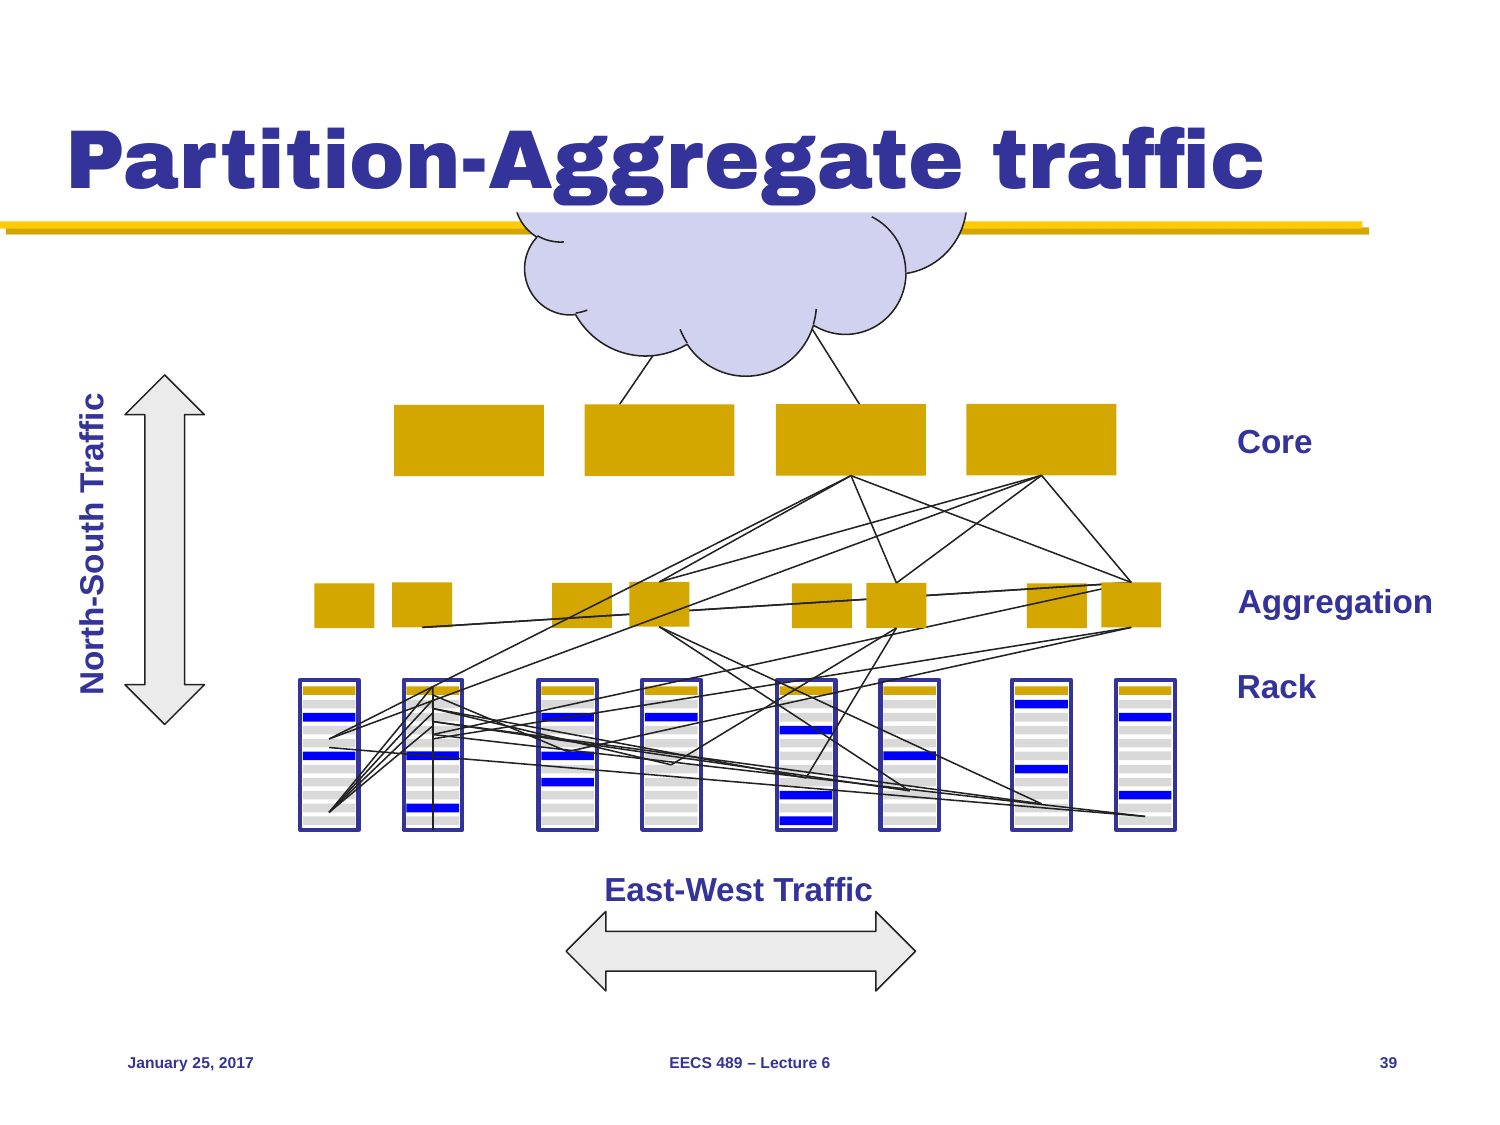

# Partition-Aggregate traffic

Core
North-South Traffic
Aggregation

Rack

East-West Traffic
January 25, 2017
EECS 489 – Lecture 6
39